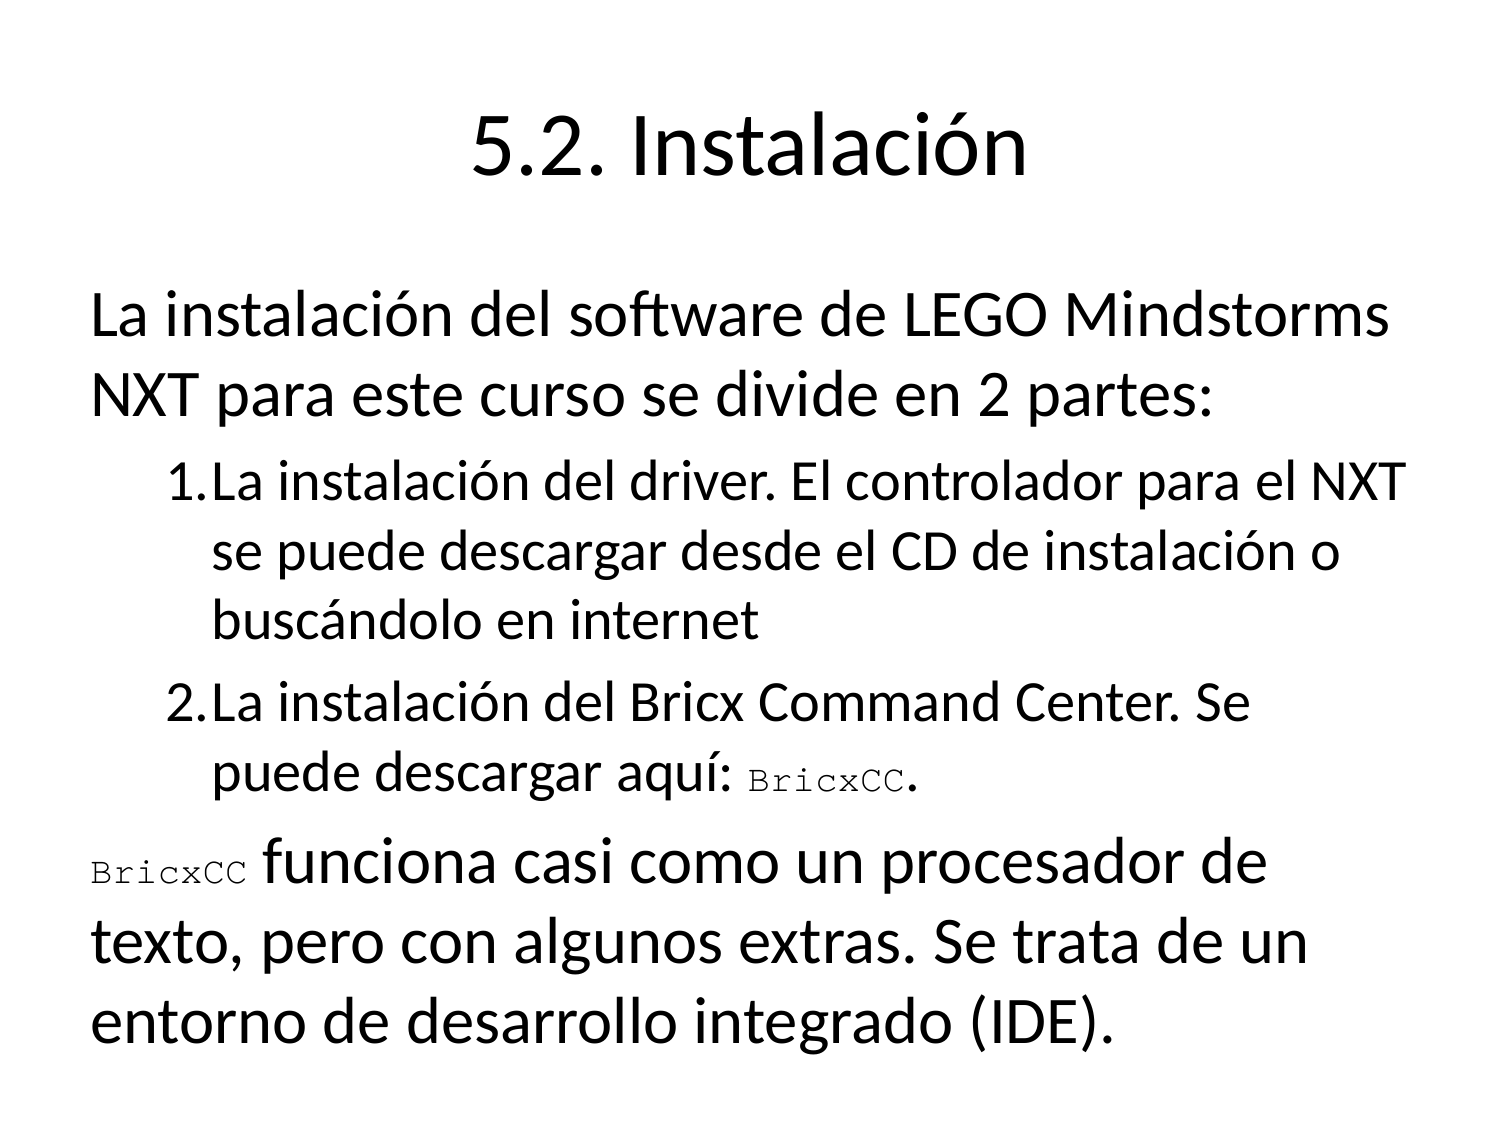

# 5.2. Instalación
La instalación del software de LEGO Mindstorms NXT para este curso se divide en 2 partes:
La instalación del driver. El controlador para el NXT se puede descargar desde el CD de instalación o buscándolo en internet
La instalación del Bricx Command Center. Se puede descargar aquí: BricxCC.
BricxCC funciona casi como un procesador de texto, pero con algunos extras. Se trata de un entorno de desarrollo integrado (IDE).